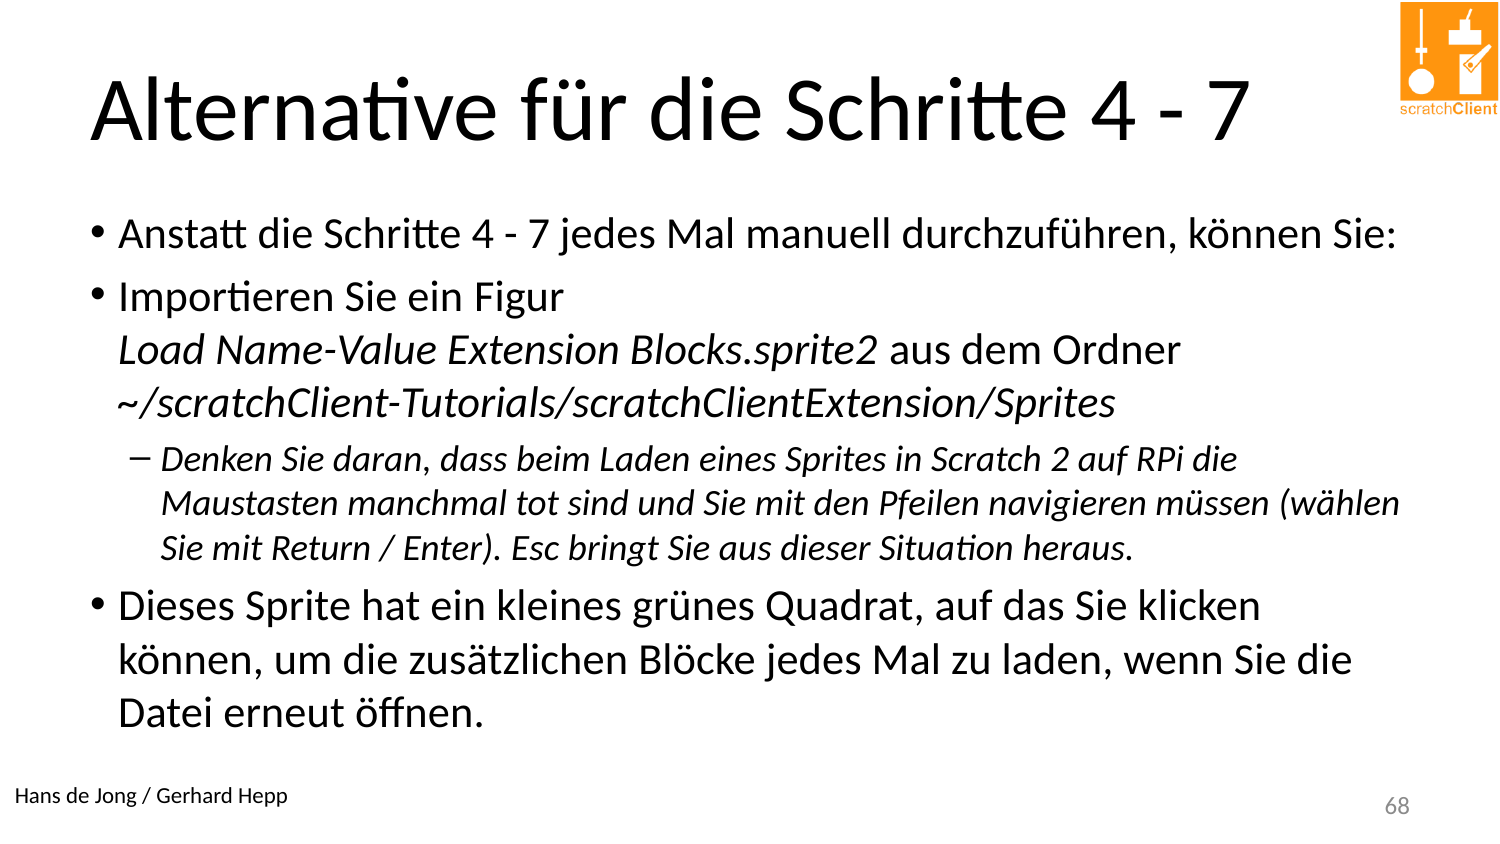

# Alternative für die Schritte 4 - 7
Anstatt die Schritte 4 - 7 jedes Mal manuell durchzuführen, können Sie:
Importieren Sie ein Figur
Load Name-Value Extension Blocks.sprite2 aus dem Ordner ~/scratchClient-Tutorials/scratchClientExtension/Sprites
Denken Sie daran, dass beim Laden eines Sprites in Scratch 2 auf RPi die Maustasten manchmal tot sind und Sie mit den Pfeilen navigieren müssen (wählen Sie mit Return / Enter). Esc bringt Sie aus dieser Situation heraus.
Dieses Sprite hat ein kleines grünes Quadrat, auf das Sie klicken können, um die zusätzlichen Blöcke jedes Mal zu laden, wenn Sie die Datei erneut öffnen.
68